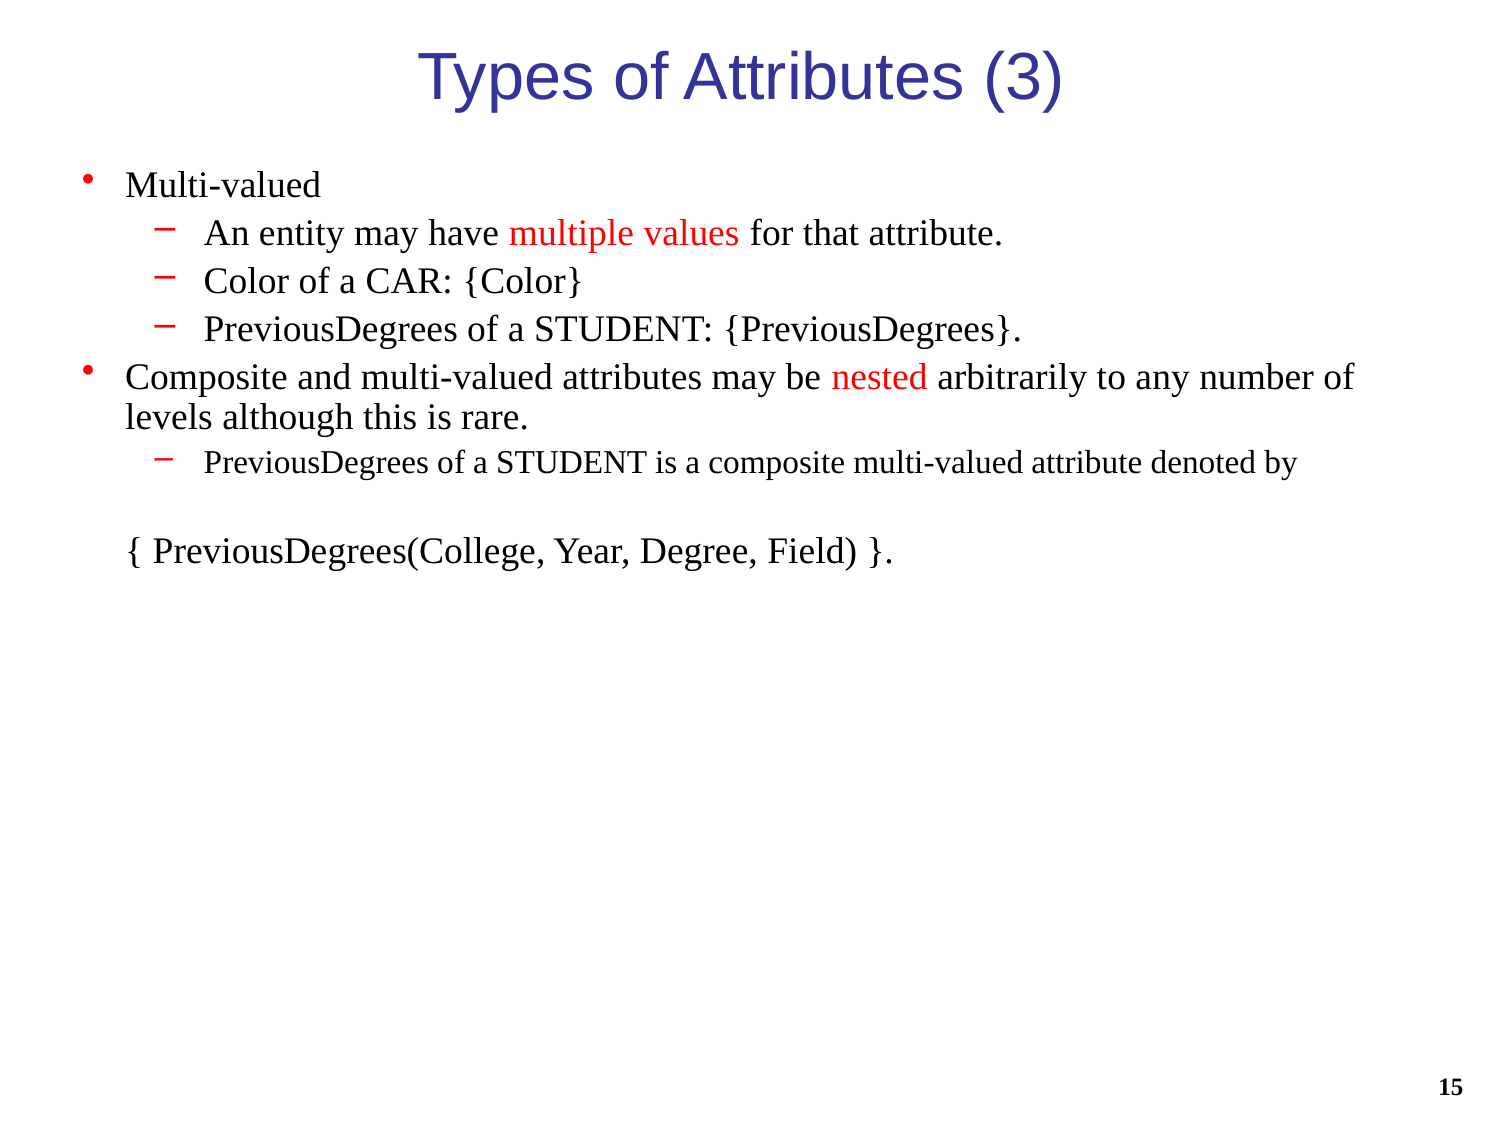

# Types of Attributes (3)
Multi-valued
An entity may have multiple values for that attribute.
Color of a CAR: {Color}
PreviousDegrees of a STUDENT: {PreviousDegrees}.
Composite and multi-valued attributes may be nested arbitrarily to any number of levels although this is rare.
PreviousDegrees of a STUDENT is a composite multi-valued attribute denoted by

	{ PreviousDegrees(College, Year, Degree, Field) }.
15